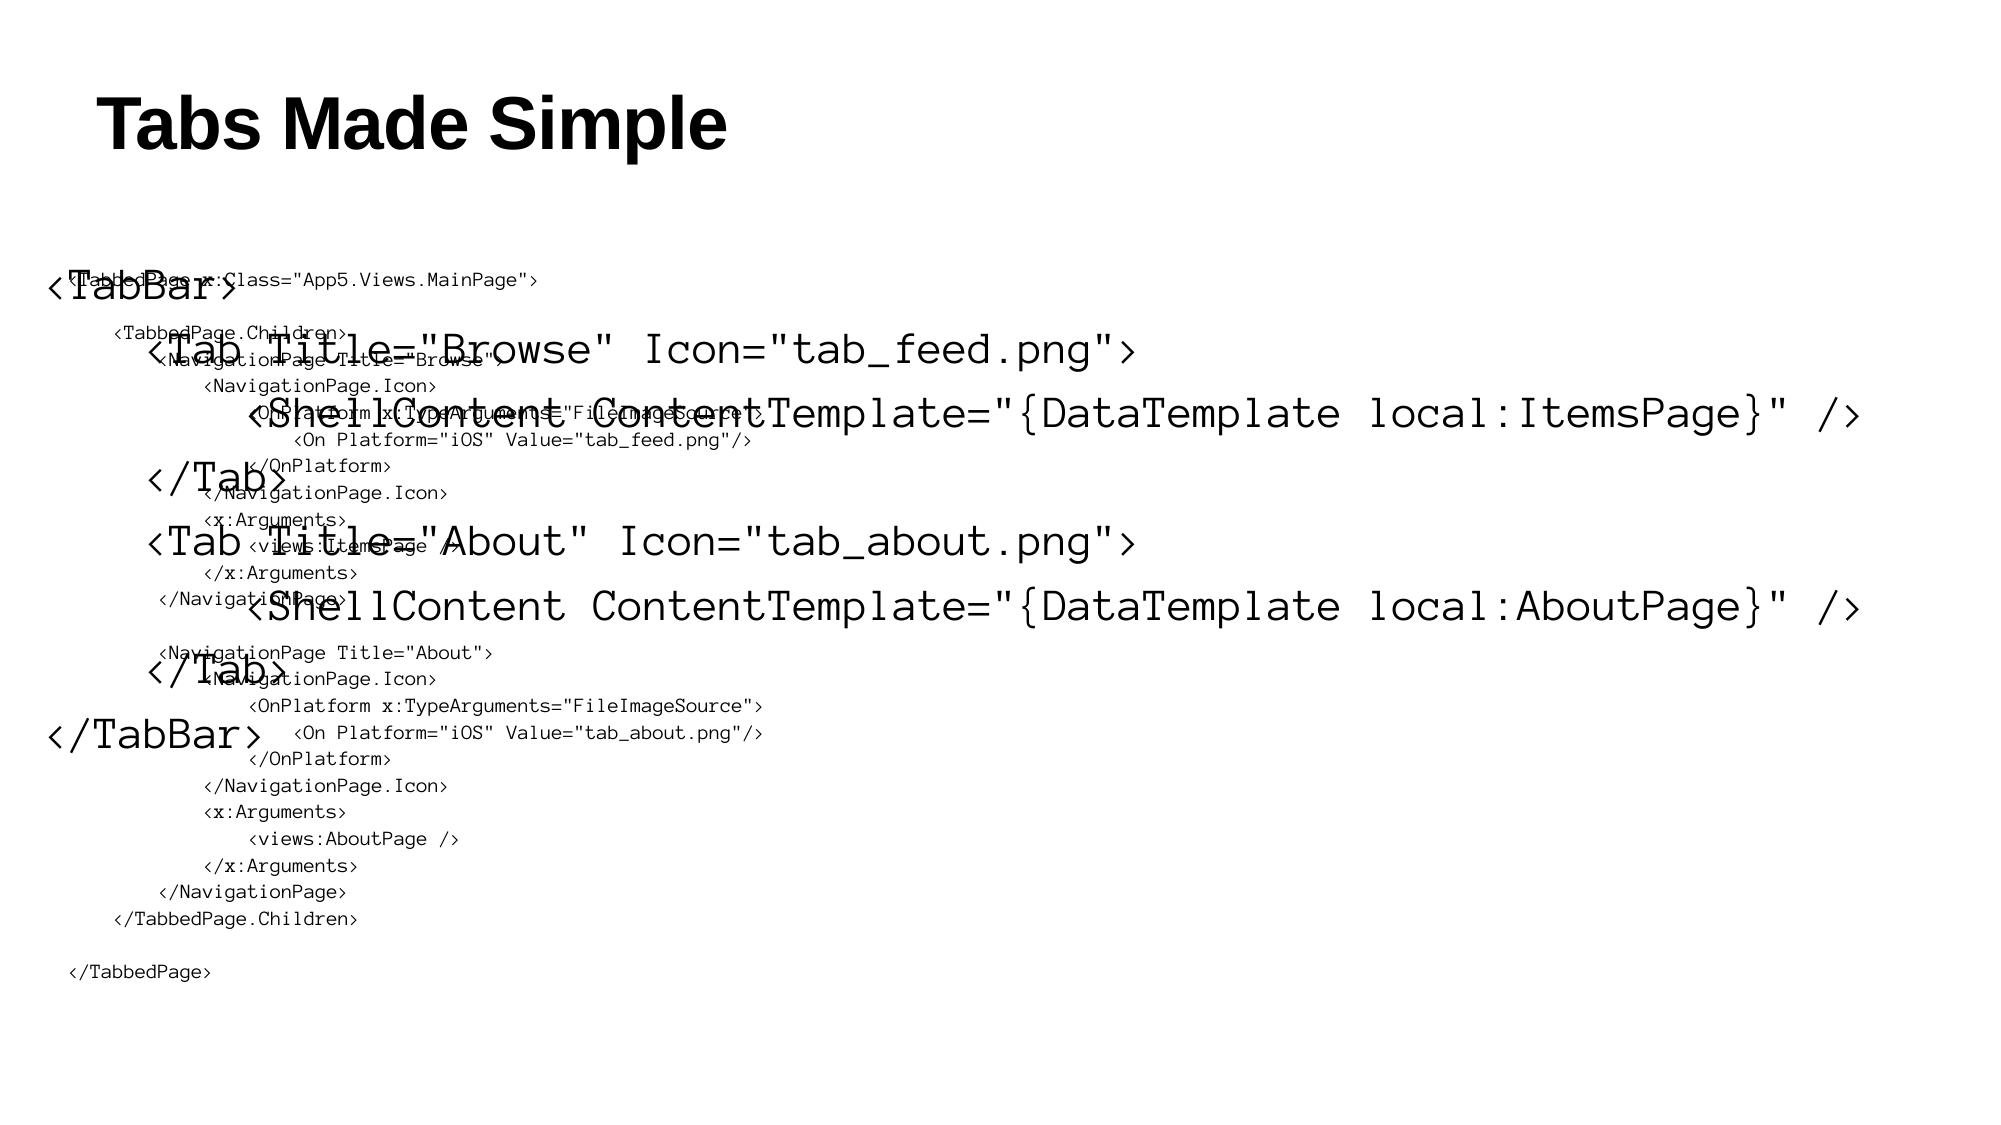

# Tabs Made Simple
<TabbedPage x:Class="App5.Views.MainPage">

    <TabbedPage.Children>
        <NavigationPage Title="Browse">
            <NavigationPage.Icon>
                <OnPlatform x:TypeArguments="FileImageSource">
                    <On Platform="iOS" Value="tab_feed.png"/>
                </OnPlatform>
            </NavigationPage.Icon>
            <x:Arguments>
                <views:ItemsPage />
            </x:Arguments>
        </NavigationPage>

        <NavigationPage Title="About">
            <NavigationPage.Icon>
                <OnPlatform x:TypeArguments="FileImageSource">
                    <On Platform="iOS" Value="tab_about.png"/>
                </OnPlatform>
            </NavigationPage.Icon>
            <x:Arguments>
                <views:AboutPage />
            </x:Arguments>
        </NavigationPage>
    </TabbedPage.Children>

</TabbedPage>
<TabBar>
    <Tab Title="Browse" Icon="tab_feed.png">
        <ShellContent ContentTemplate="{DataTemplate local:ItemsPage}" />
    </Tab>
    <Tab Title="About" Icon="tab_about.png">
        <ShellContent ContentTemplate="{DataTemplate local:AboutPage}" />
    </Tab>
</TabBar>